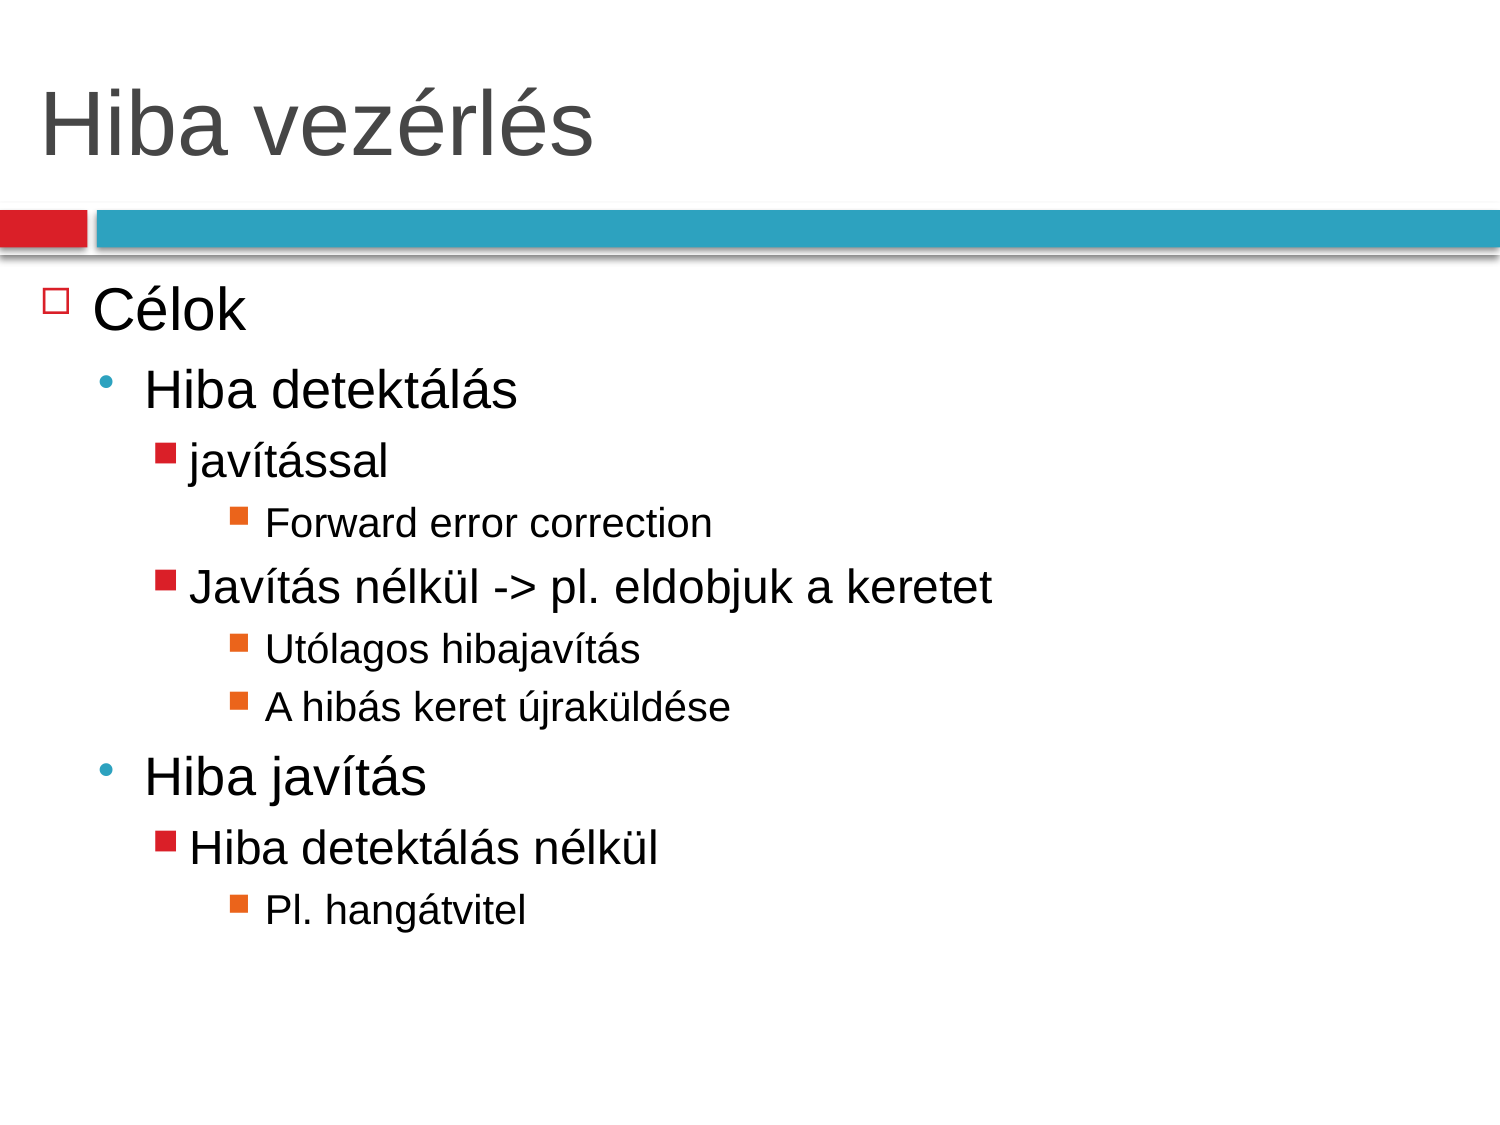

# Hiba vezérlés
Célok
Hiba detektálás
javítással
Forward error correction
Javítás nélkül -> pl. eldobjuk a keretet
Utólagos hibajavítás
A hibás keret újraküldése
Hiba javítás
Hiba detektálás nélkül
Pl. hangátvitel